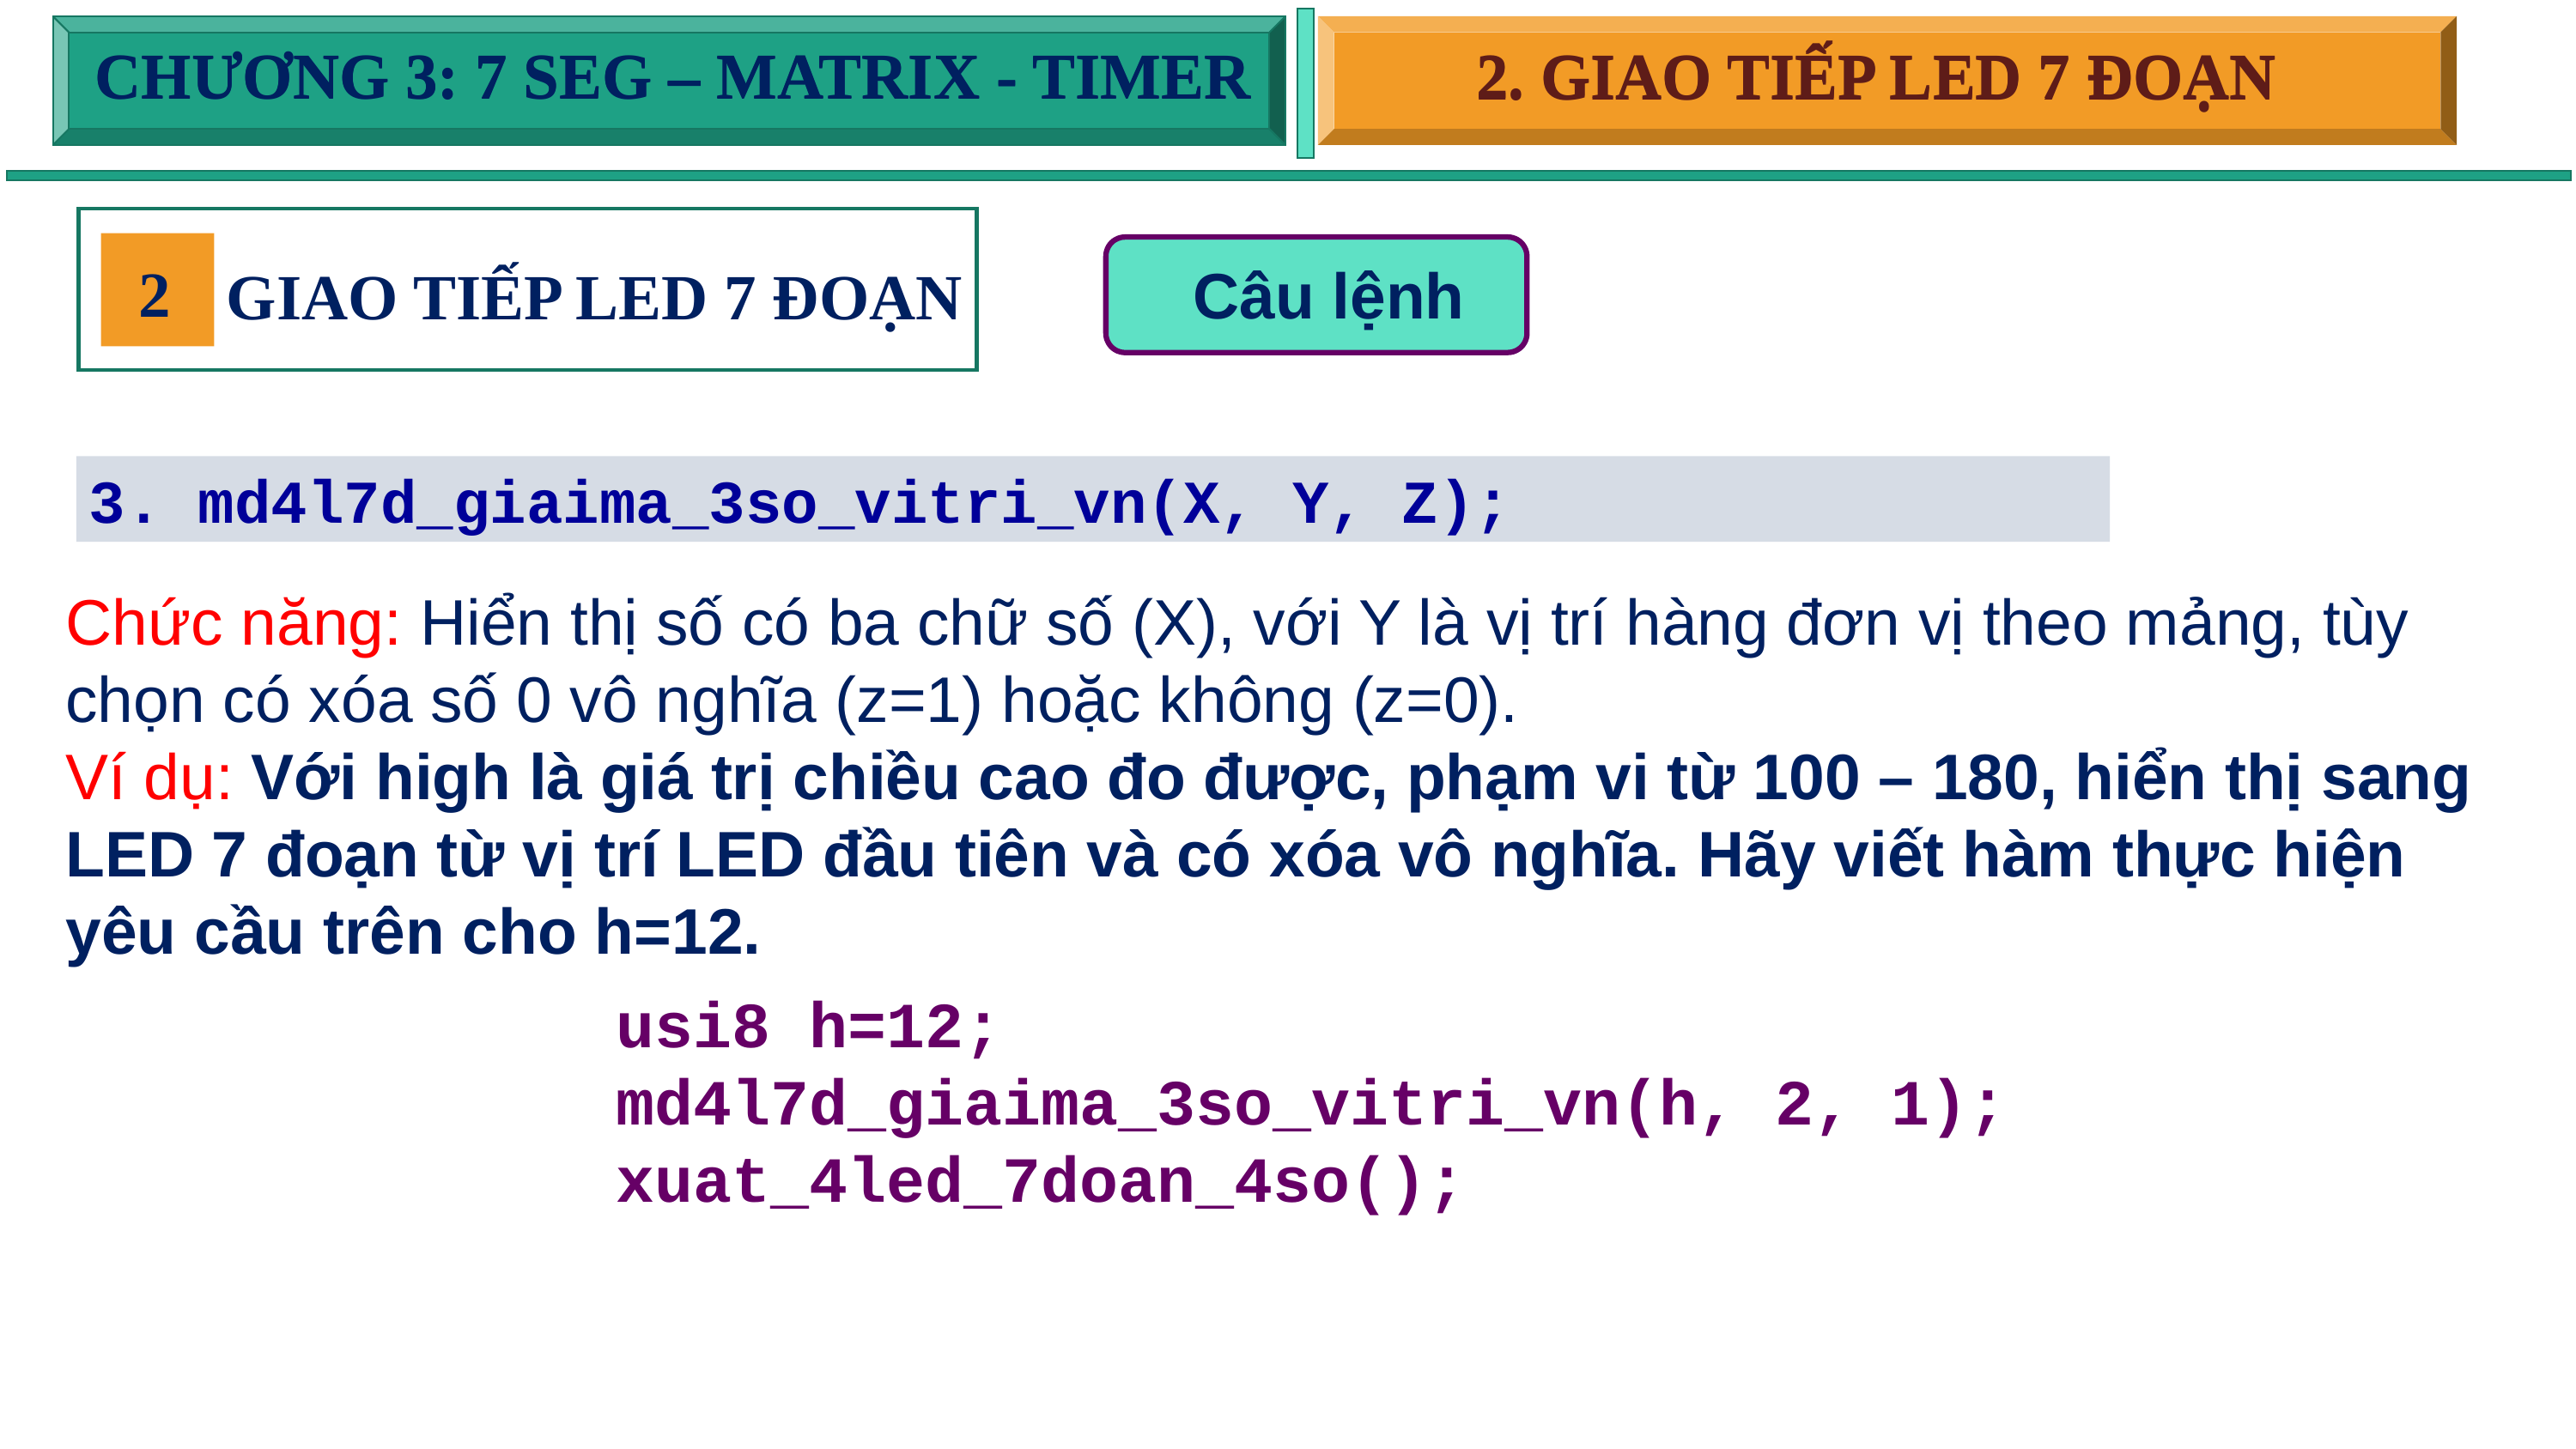

CHƯƠNG 3: 7 SEG – MATRIX - TIMER
2. GIAO TIẾP LED 7 ĐOẠN
CHƯƠNG 3: 7 SEG – MATRIX - TIMER
2. GIAO TIẾP LED 7 ĐOẠN

2
Câu lệnh
GIAO TIẾP LED 7 ĐOẠN
3. md4l7d_giaima_3so_vitri_vn(X, Y, Z);
Chức năng: Hiển thị số có ba chữ số (X), với Y là vị trí hàng đơn vị theo mảng, tùy chọn có xóa số 0 vô nghĩa (z=1) hoặc không (z=0).
Ví dụ: Với high là giá trị chiều cao đo được, phạm vi từ 100 – 180, hiển thị sang LED 7 đoạn từ vị trí LED đầu tiên và có xóa vô nghĩa. Hãy viết hàm thực hiện yêu cầu trên cho h=12.
usi8 h=12;
md4l7d_giaima_3so_vitri_vn(h, 2, 1);
xuat_4led_7doan_4so();